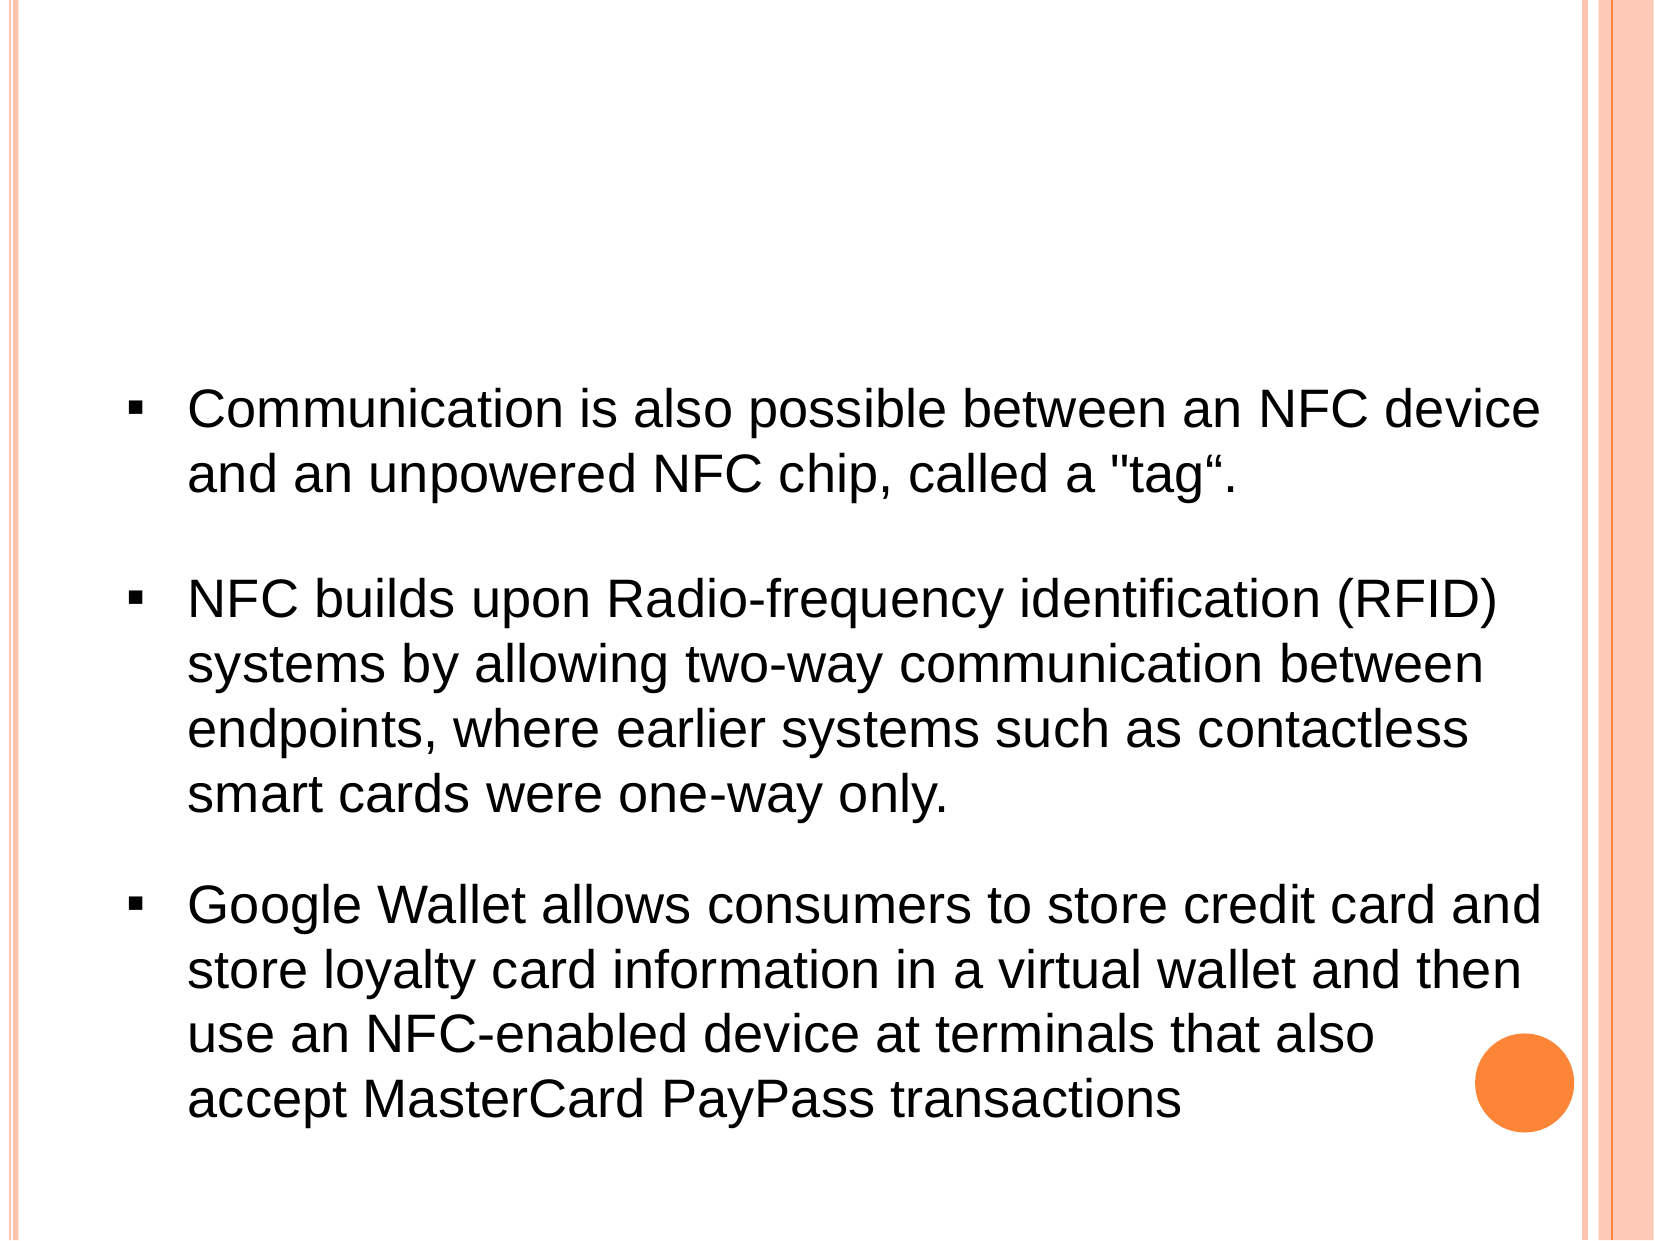

# NFC Working
Communication is also possible between an NFC device  and an unpowered NFC chip, called a "tag“.
NFC builds upon Radio-frequency identification (RFID)  systems by allowing two-way communication between  endpoints, where earlier systems such as contactless  smart cards were one-way only.
Google Wallet allows consumers to store credit card and  store loyalty card information in a virtual wallet and then  use an NFC-enabled device at terminals that also  accept MasterCard PayPass transactions